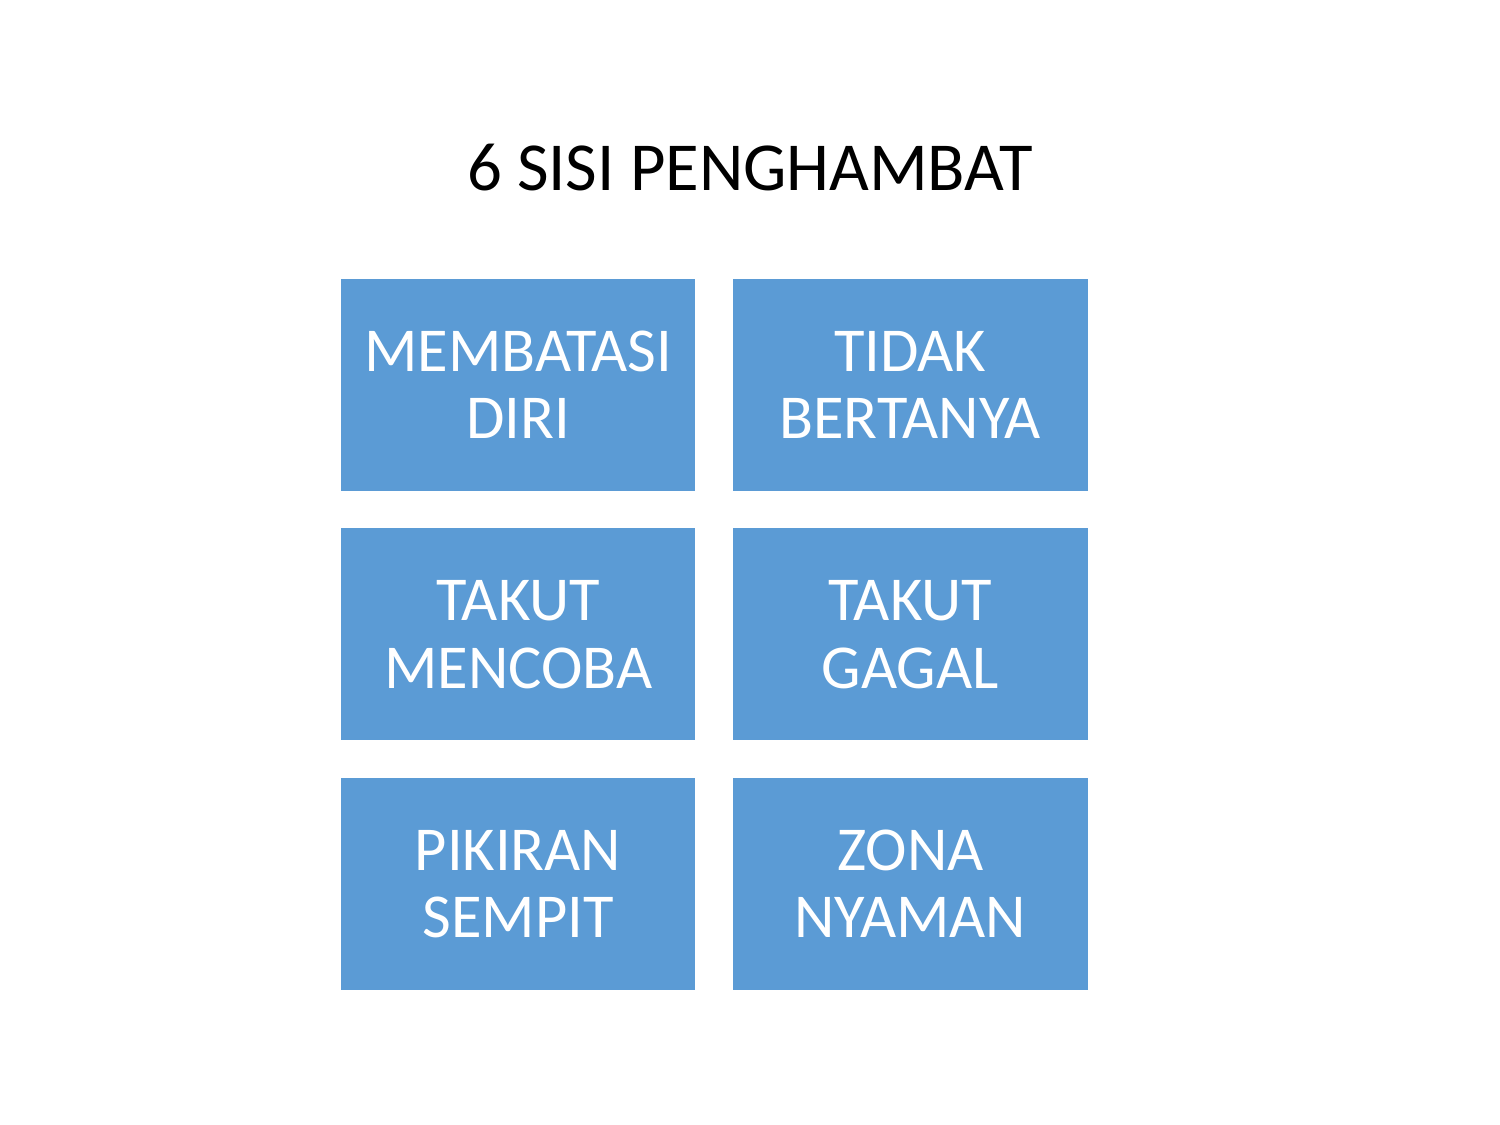

# 6 SISI PENGHAMBAT
MEMBATASI DIRI
TIDAK BERTANYA
TAKUT MENCOBA
TAKUT GAGAL
PIKIRAN SEMPIT
ZONA NYAMAN